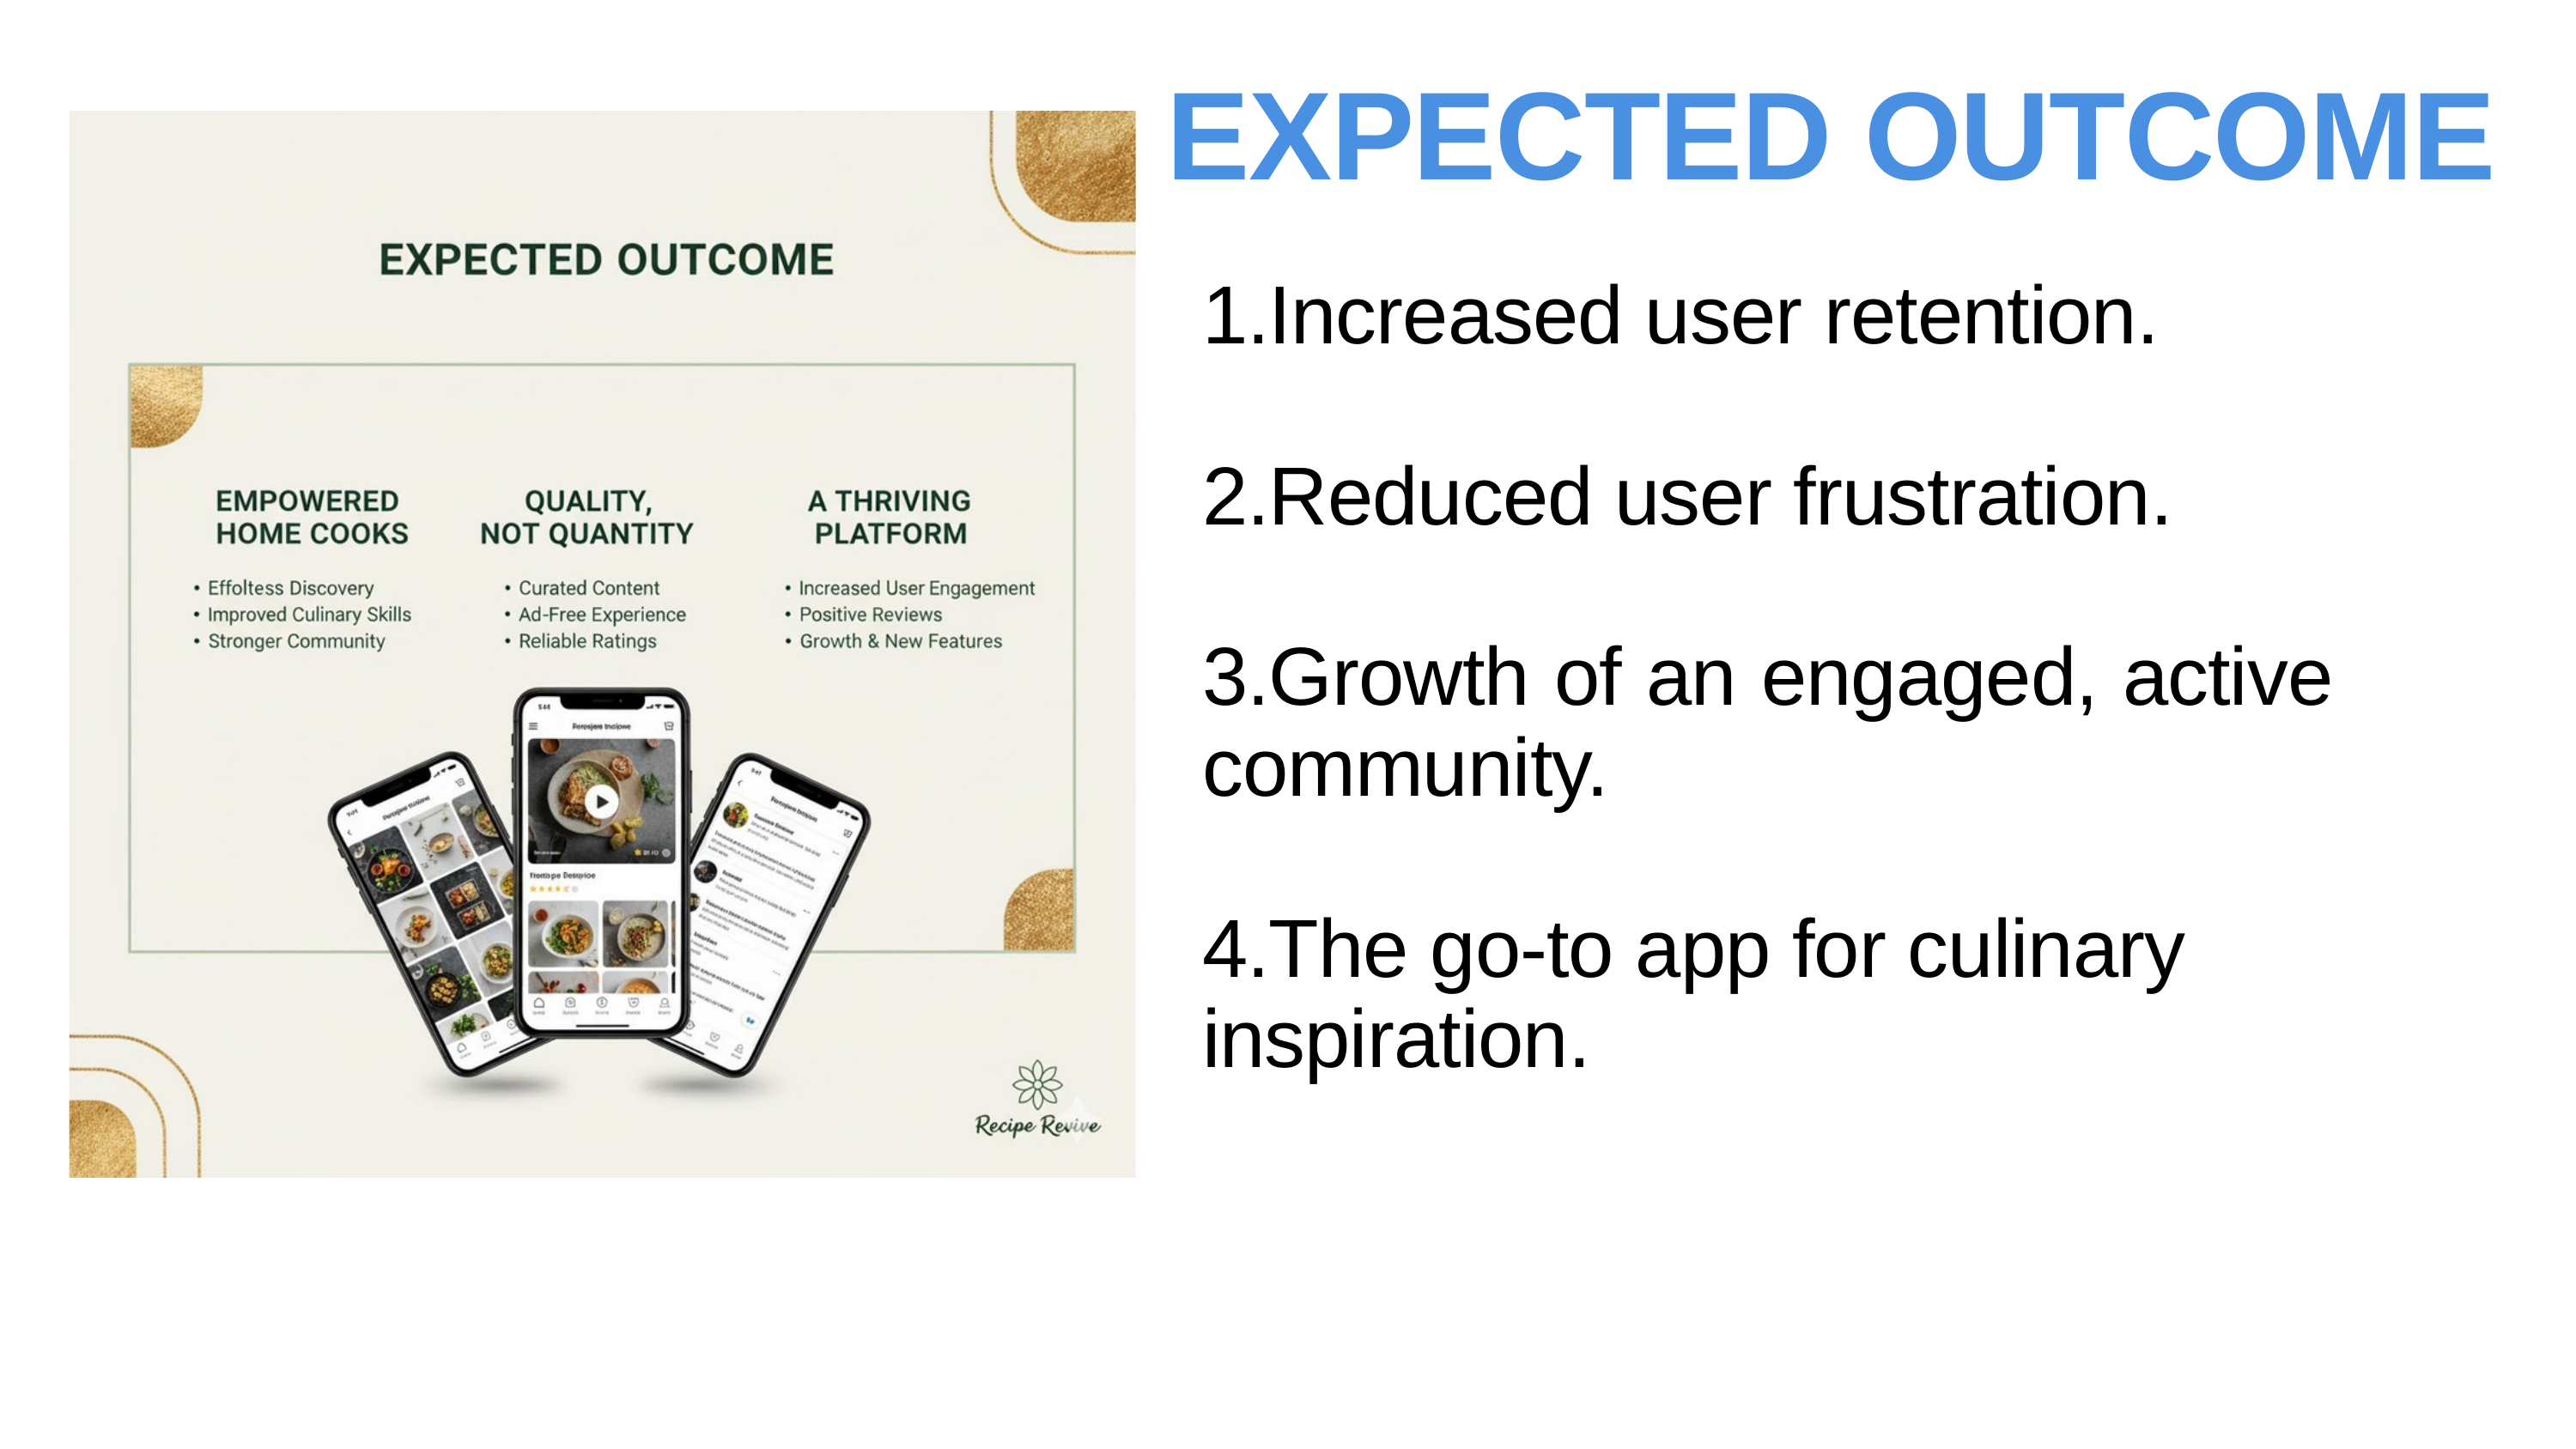

EXPECTED OUTCOME

1.Increased user retention.

2.Reduced user frustration.

3.Growth of an engaged, active community.

4.The go-to app for culinary inspiration.